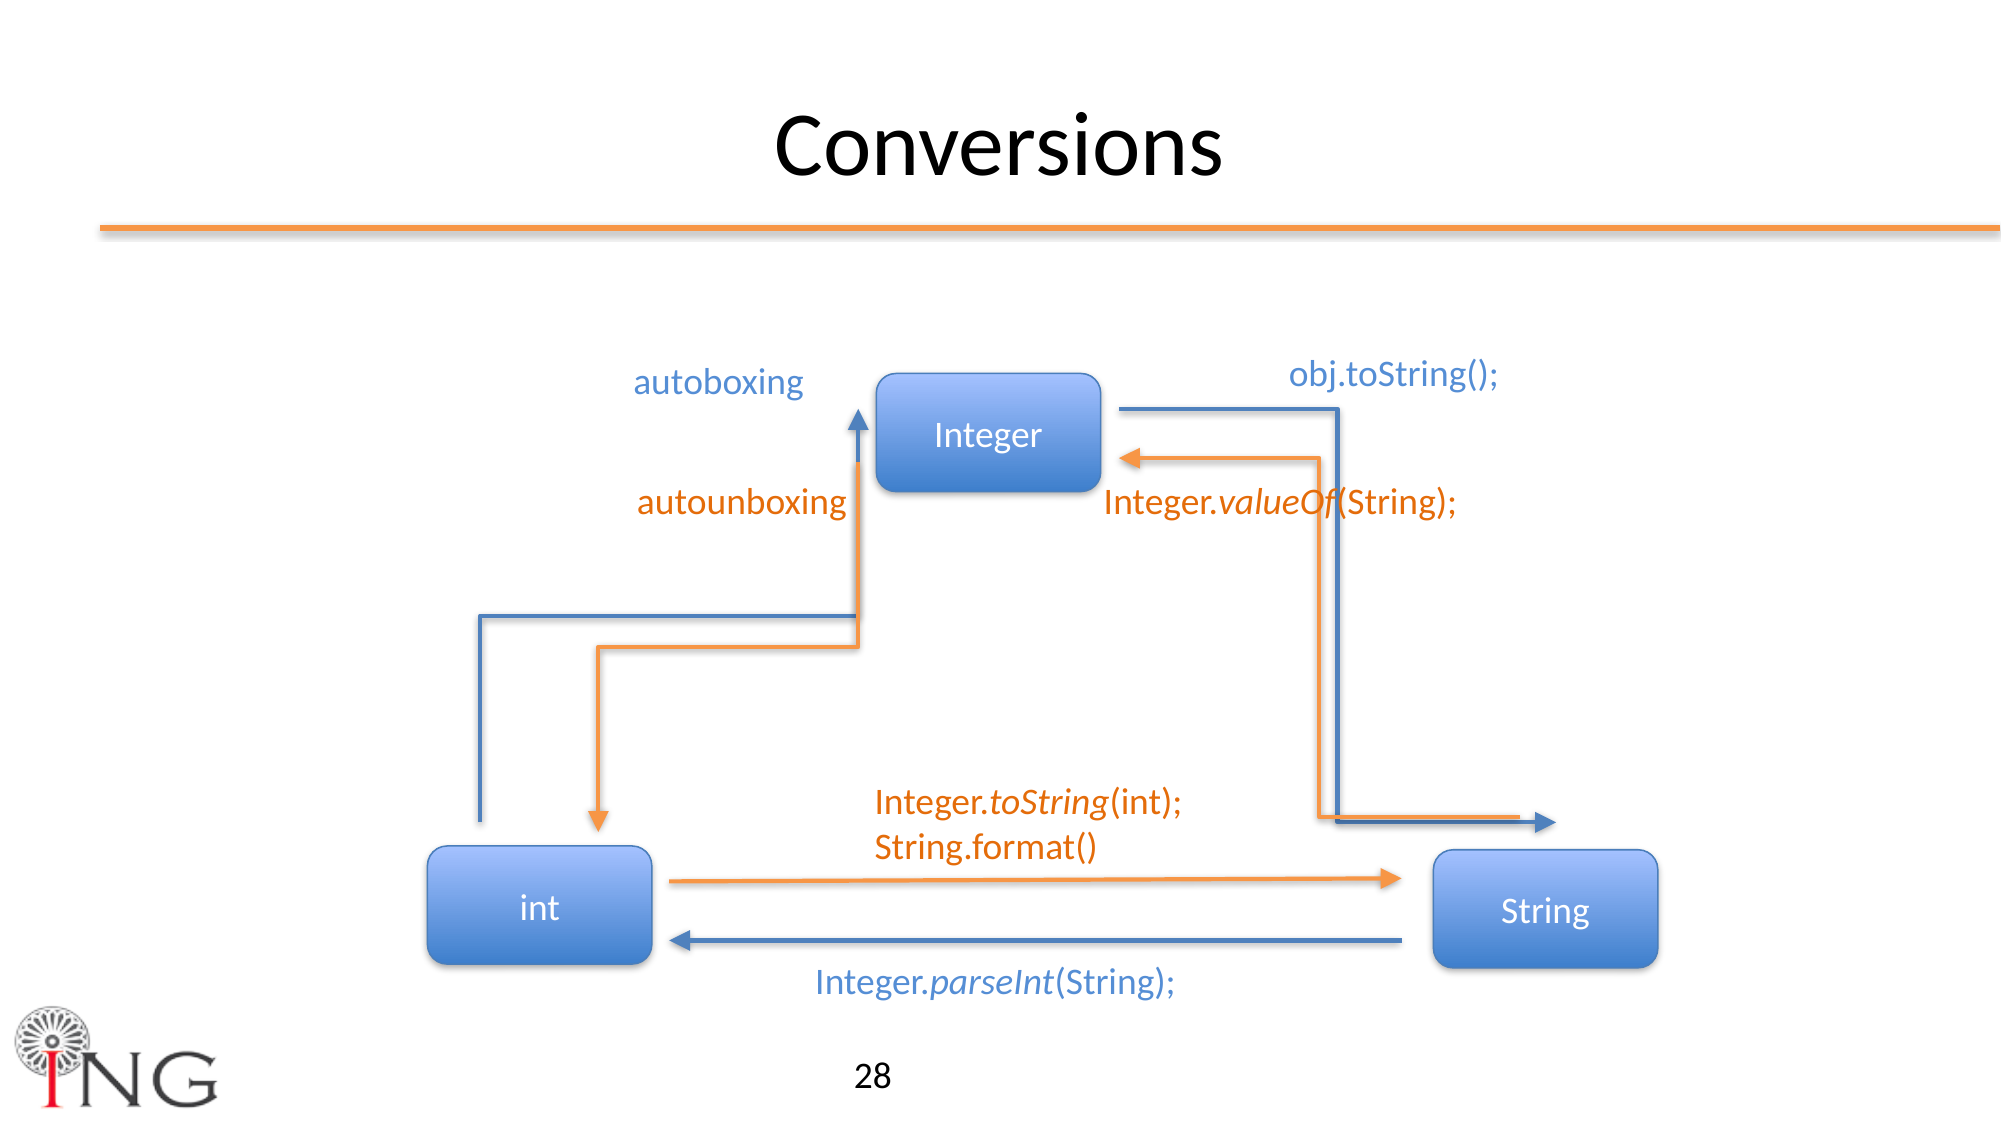

# Conversions
obj.toString();

autoboxing

Integer
autounboxing
Integer.valueOf(String);
Integer.toString(int);
String.format()
int
String
Integer.parseInt(String);

28